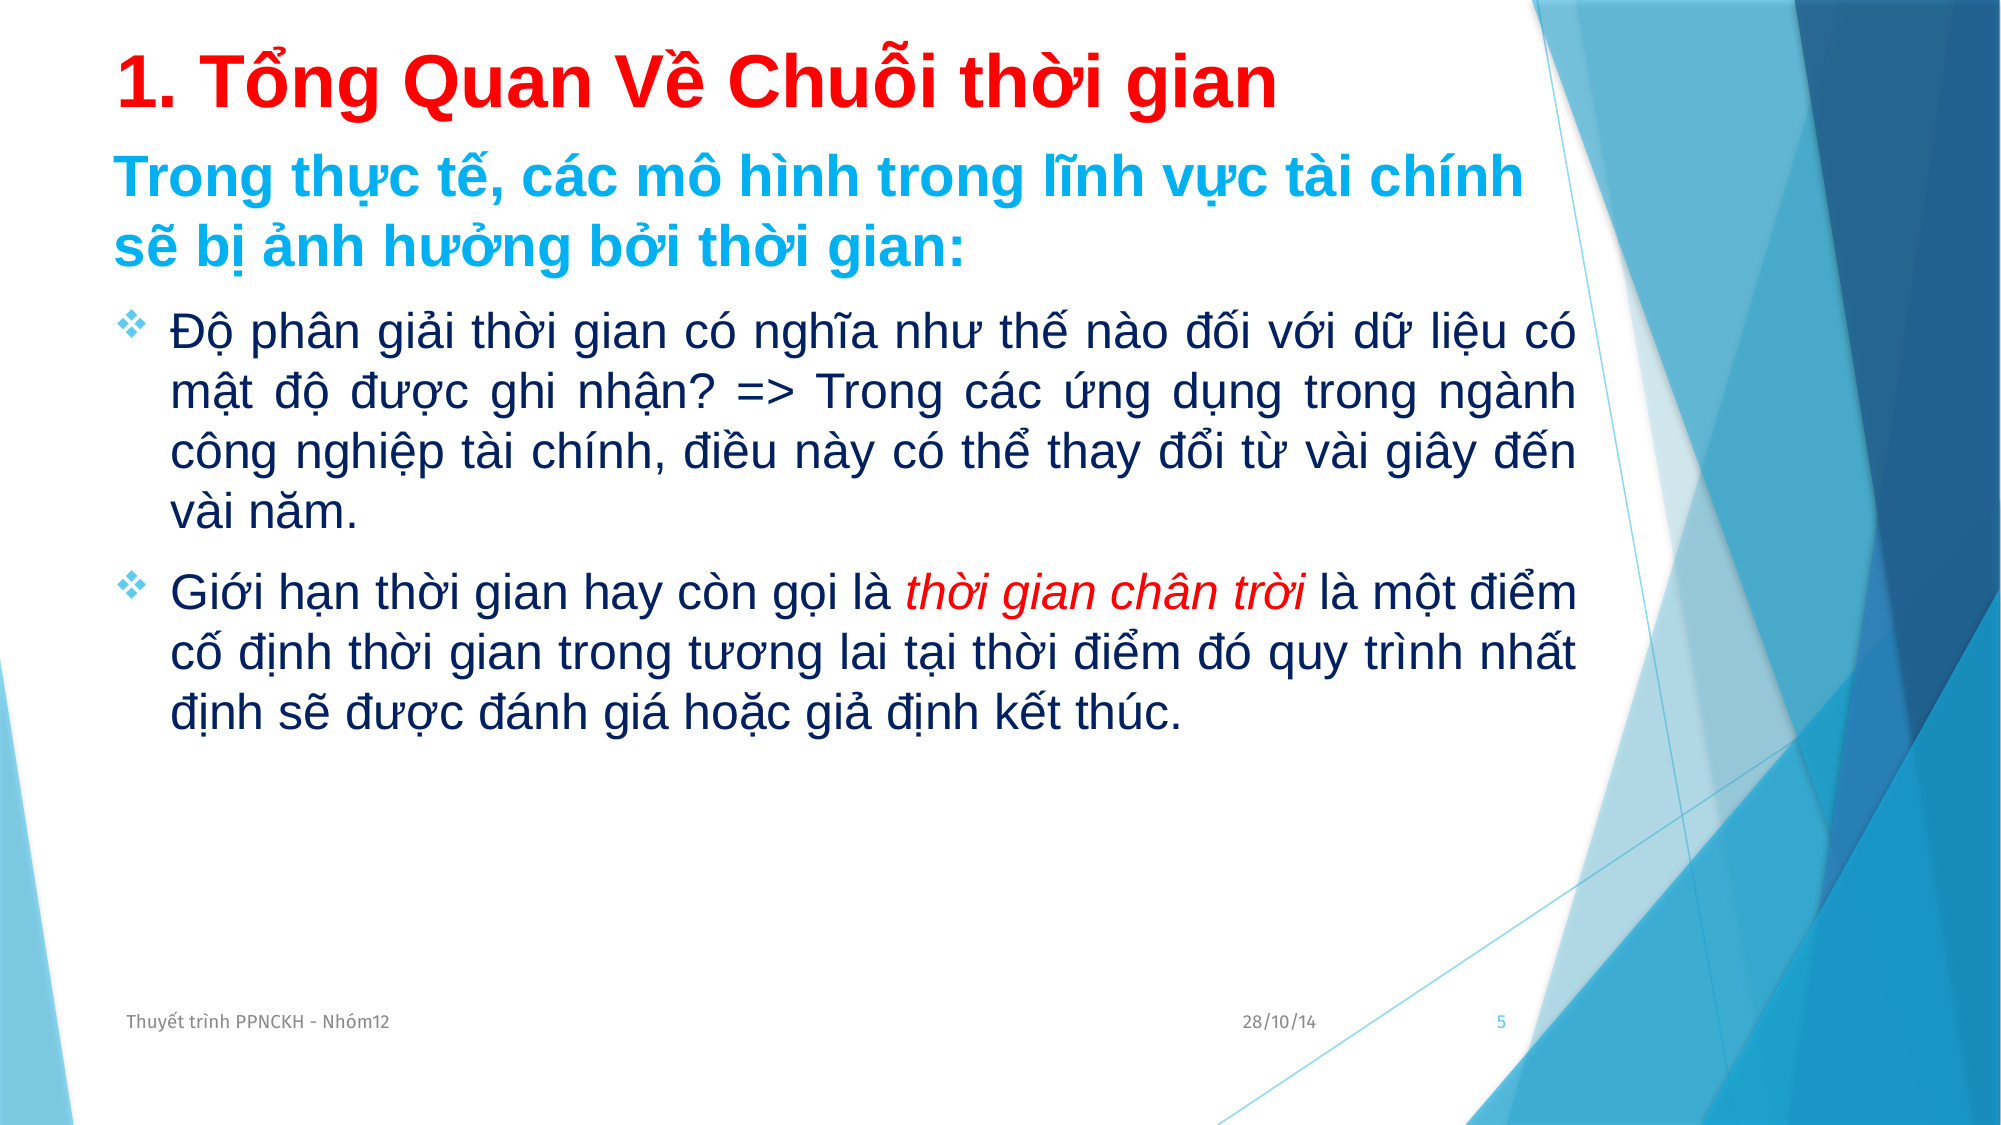

# 1. Tổng Quan Về Chuỗi thời gian
Trong thực tế, các mô hình trong lĩnh vực tài chính sẽ bị ảnh hưởng bởi thời gian:
Độ phân giải thời gian có nghĩa như thế nào đối với dữ liệu có mật độ được ghi nhận? => Trong các ứng dụng trong ngành công nghiệp tài chính, điều này có thể thay đổi từ vài giây đến vài năm.
Giới hạn thời gian hay còn gọi là thời gian chân trời là một điểm cố định thời gian trong tương lai tại thời điểm đó quy trình nhất định sẽ được đánh giá hoặc giả định kết thúc.
Thuyết trình PPNCKH - Nhóm12
28/10/14
5